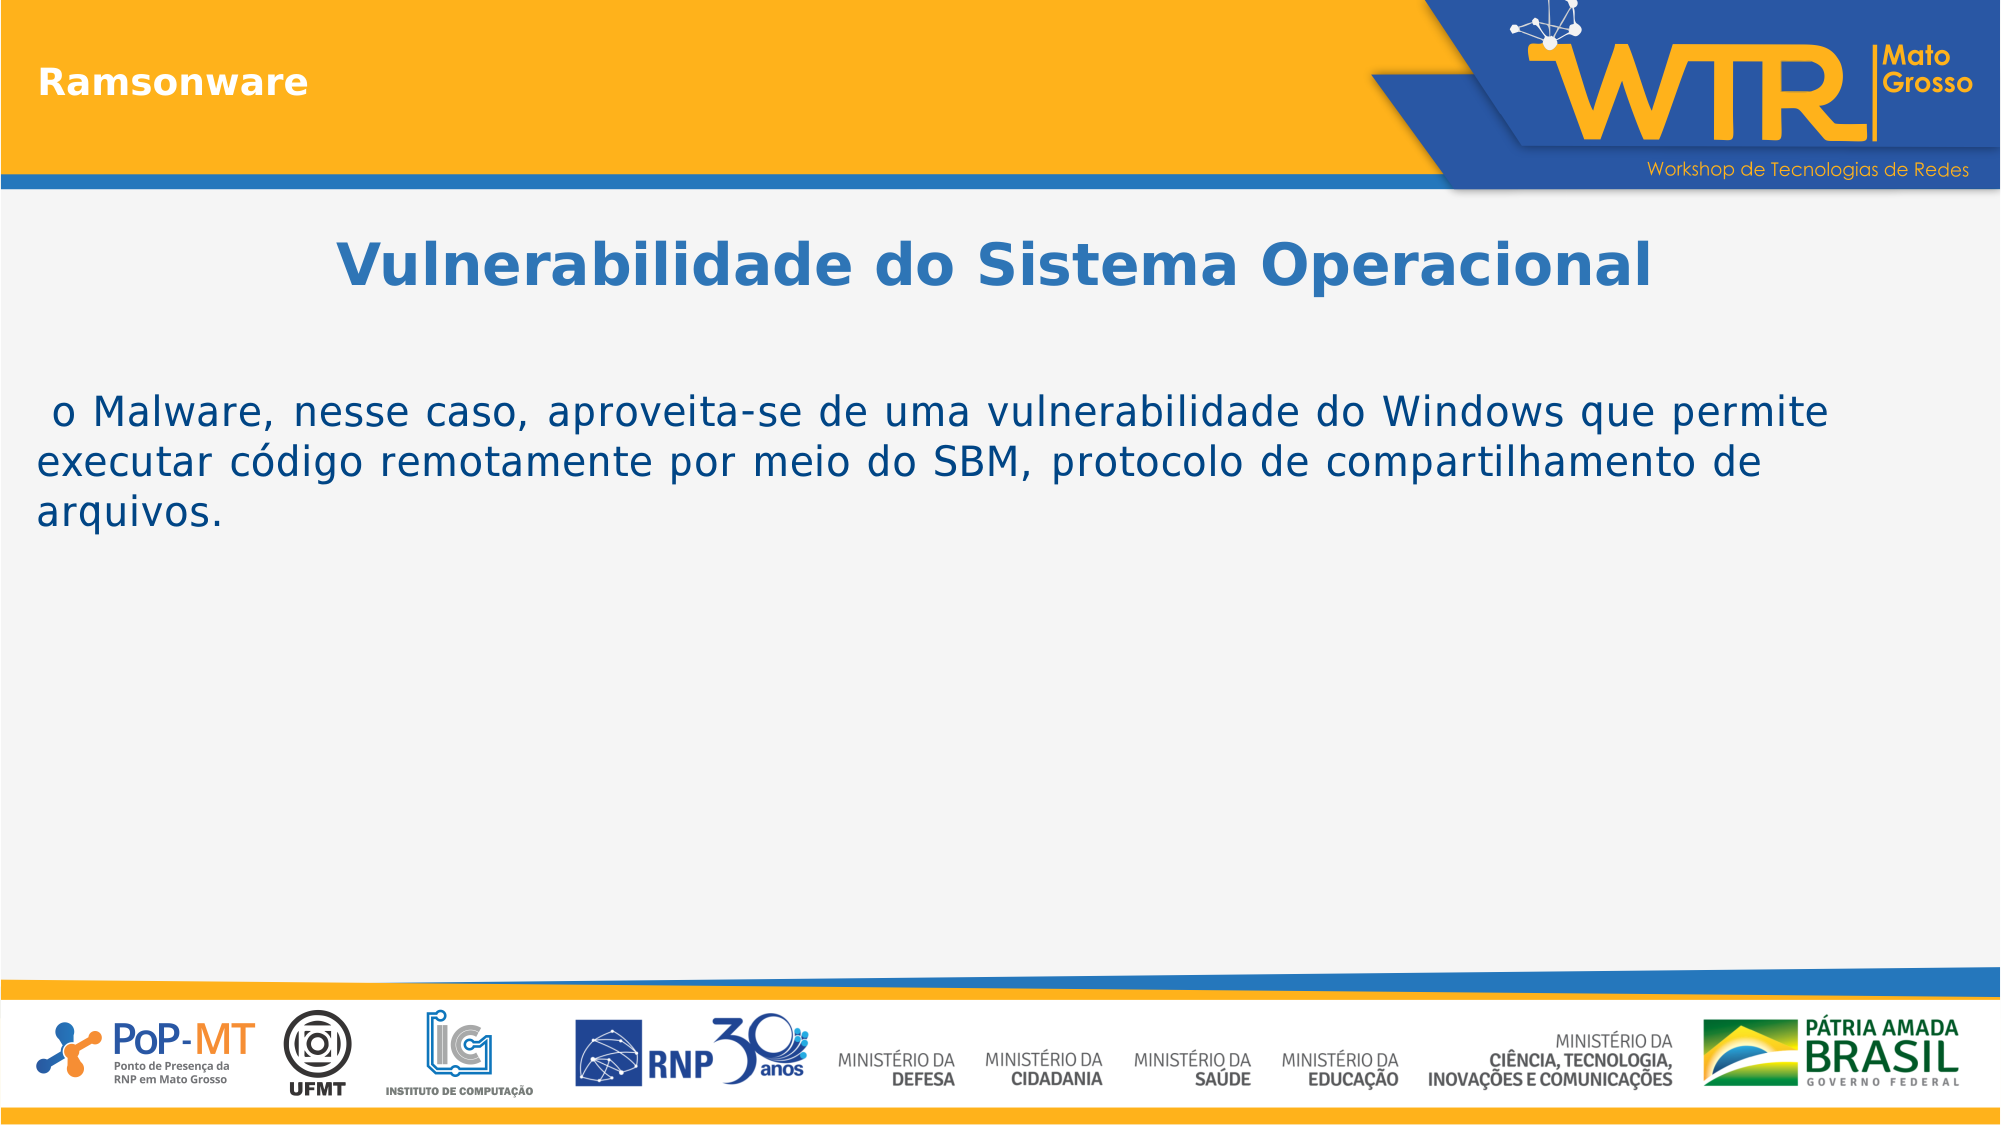

Ramsonware
Vulnerabilidade do Sistema Operacional

 o Malware, nesse caso, aproveita-se de uma vulnerabilidade do Windows que permite executar código remotamente por meio do SBM, protocolo de compartilhamento de arquivos.